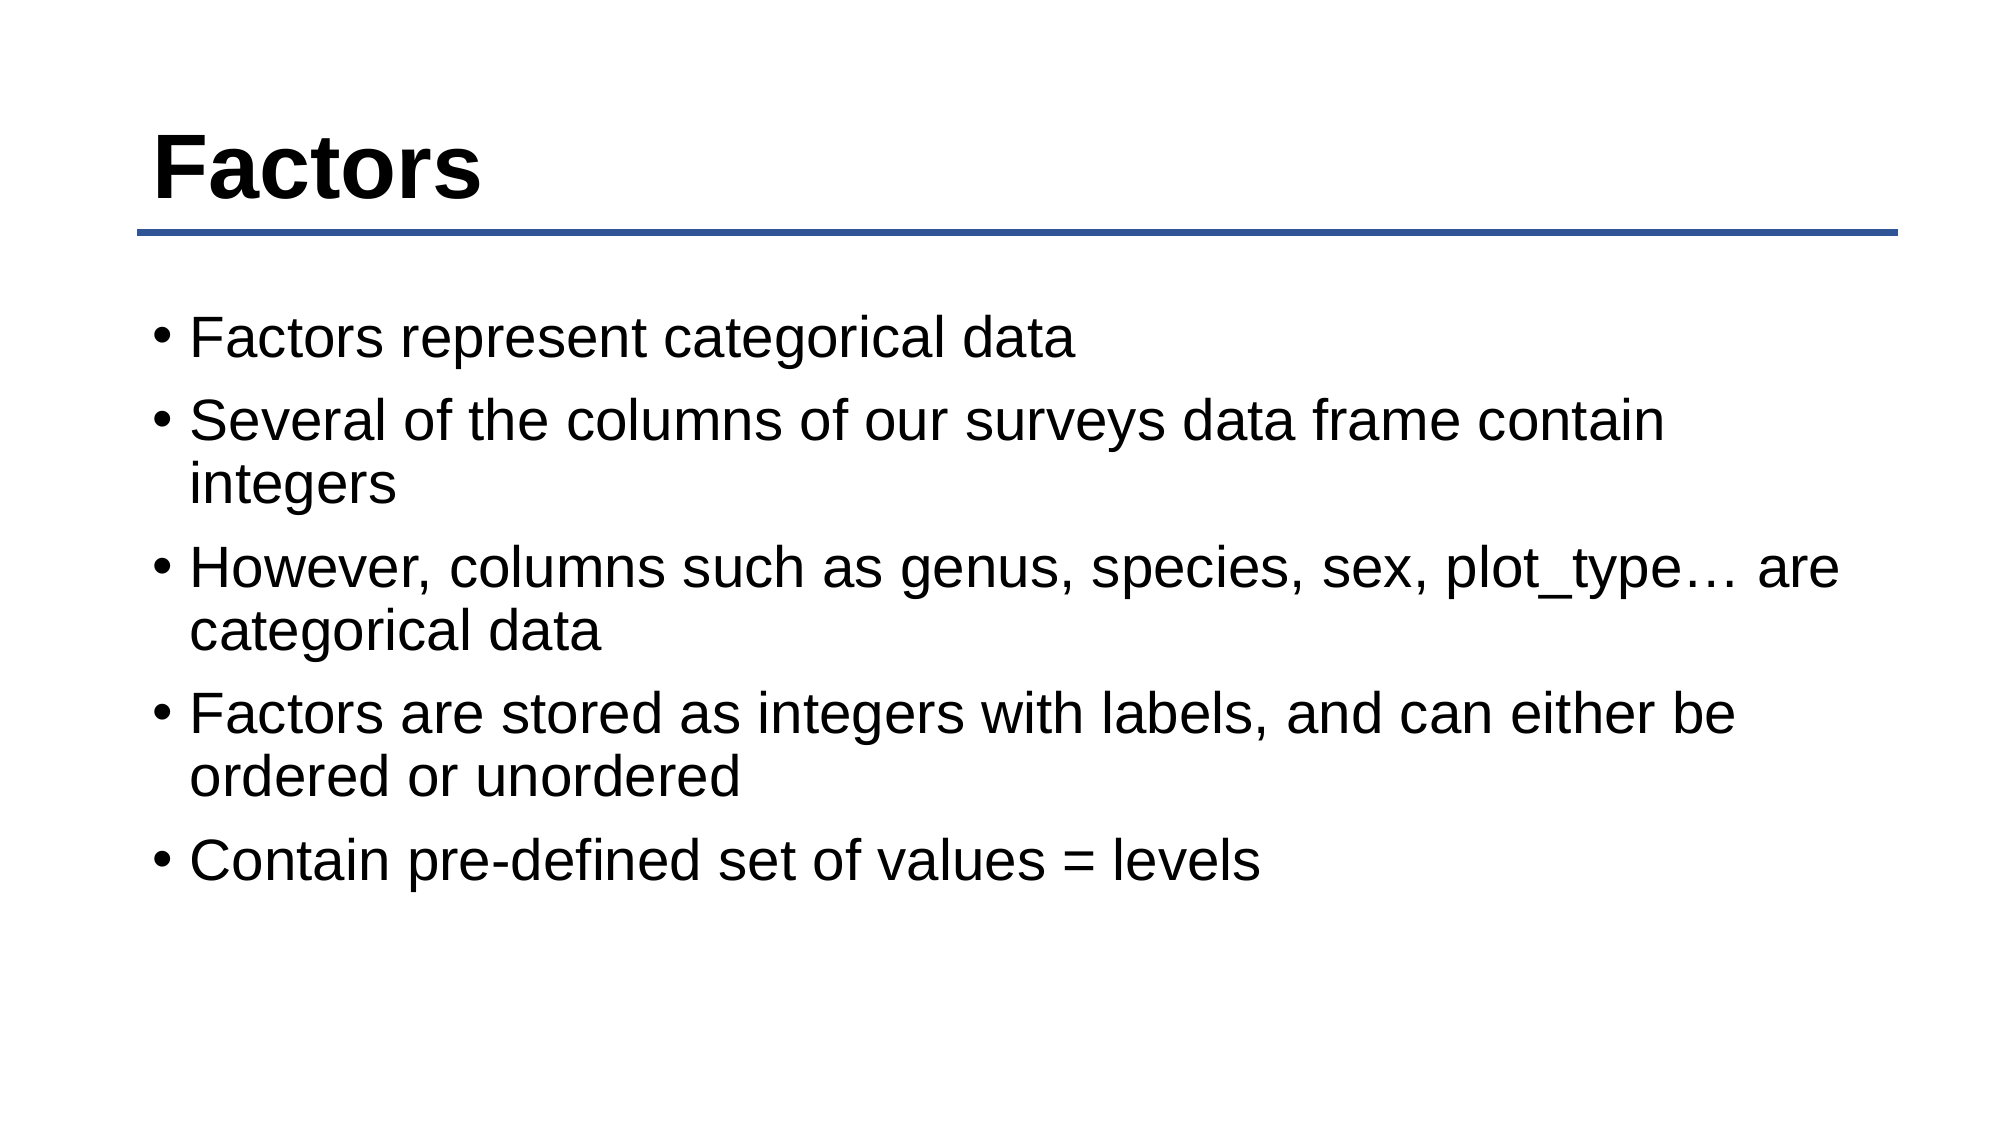

# Factors
Factors represent categorical data
Several of the columns of our surveys data frame contain integers
However, columns such as genus, species, sex, plot_type… are categorical data
Factors are stored as integers with labels, and can either be ordered or unordered
Contain pre-defined set of values = levels